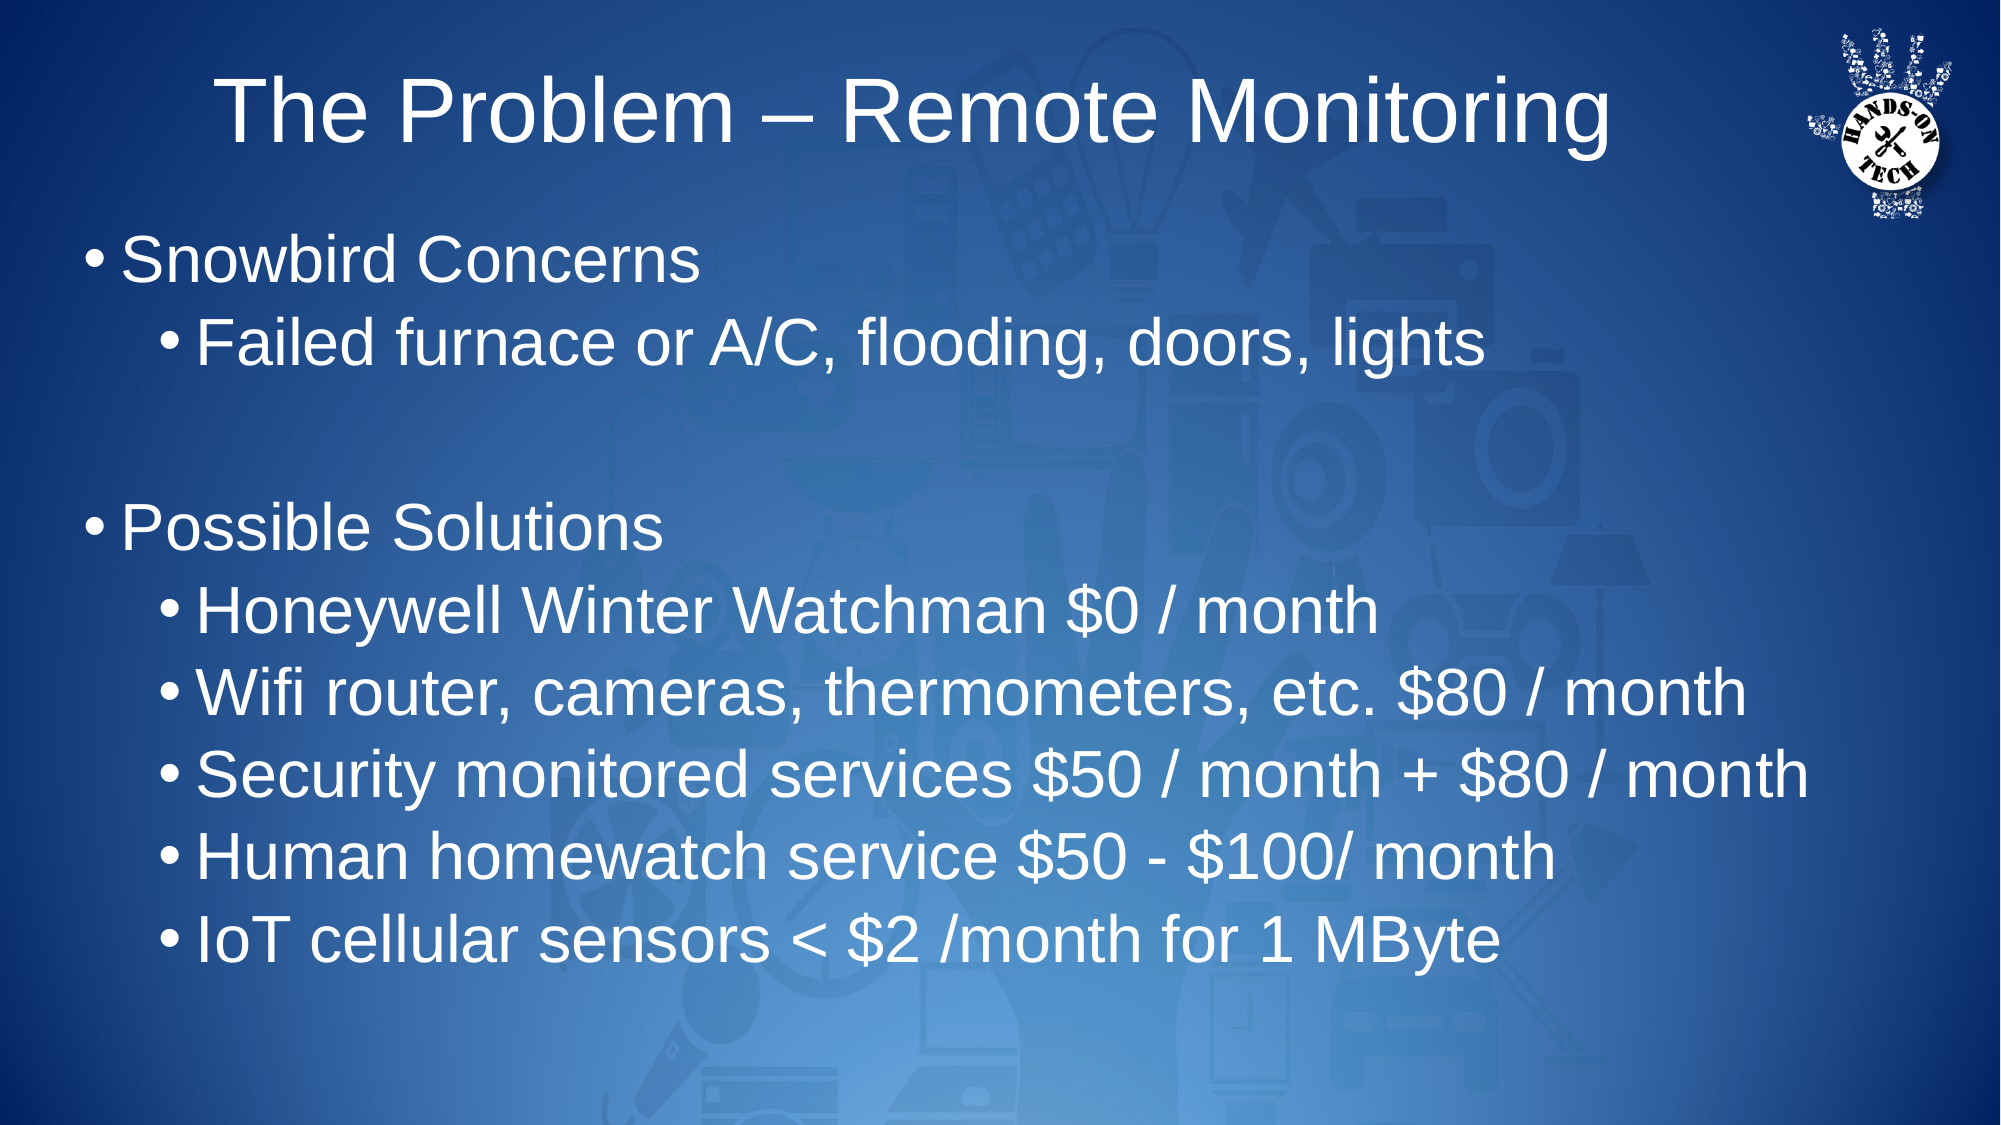

# The Problem – Remote Monitoring
Snowbird Concerns
Failed furnace or A/C, flooding, doors, lights

Possible Solutions
Honeywell Winter Watchman $0 / month
Wifi router, cameras, thermometers, etc. $80 / month
Security monitored services $50 / month + $80 / month
Human homewatch service $50 - $100/ month
IoT cellular sensors < $2 /month for 1 MByte